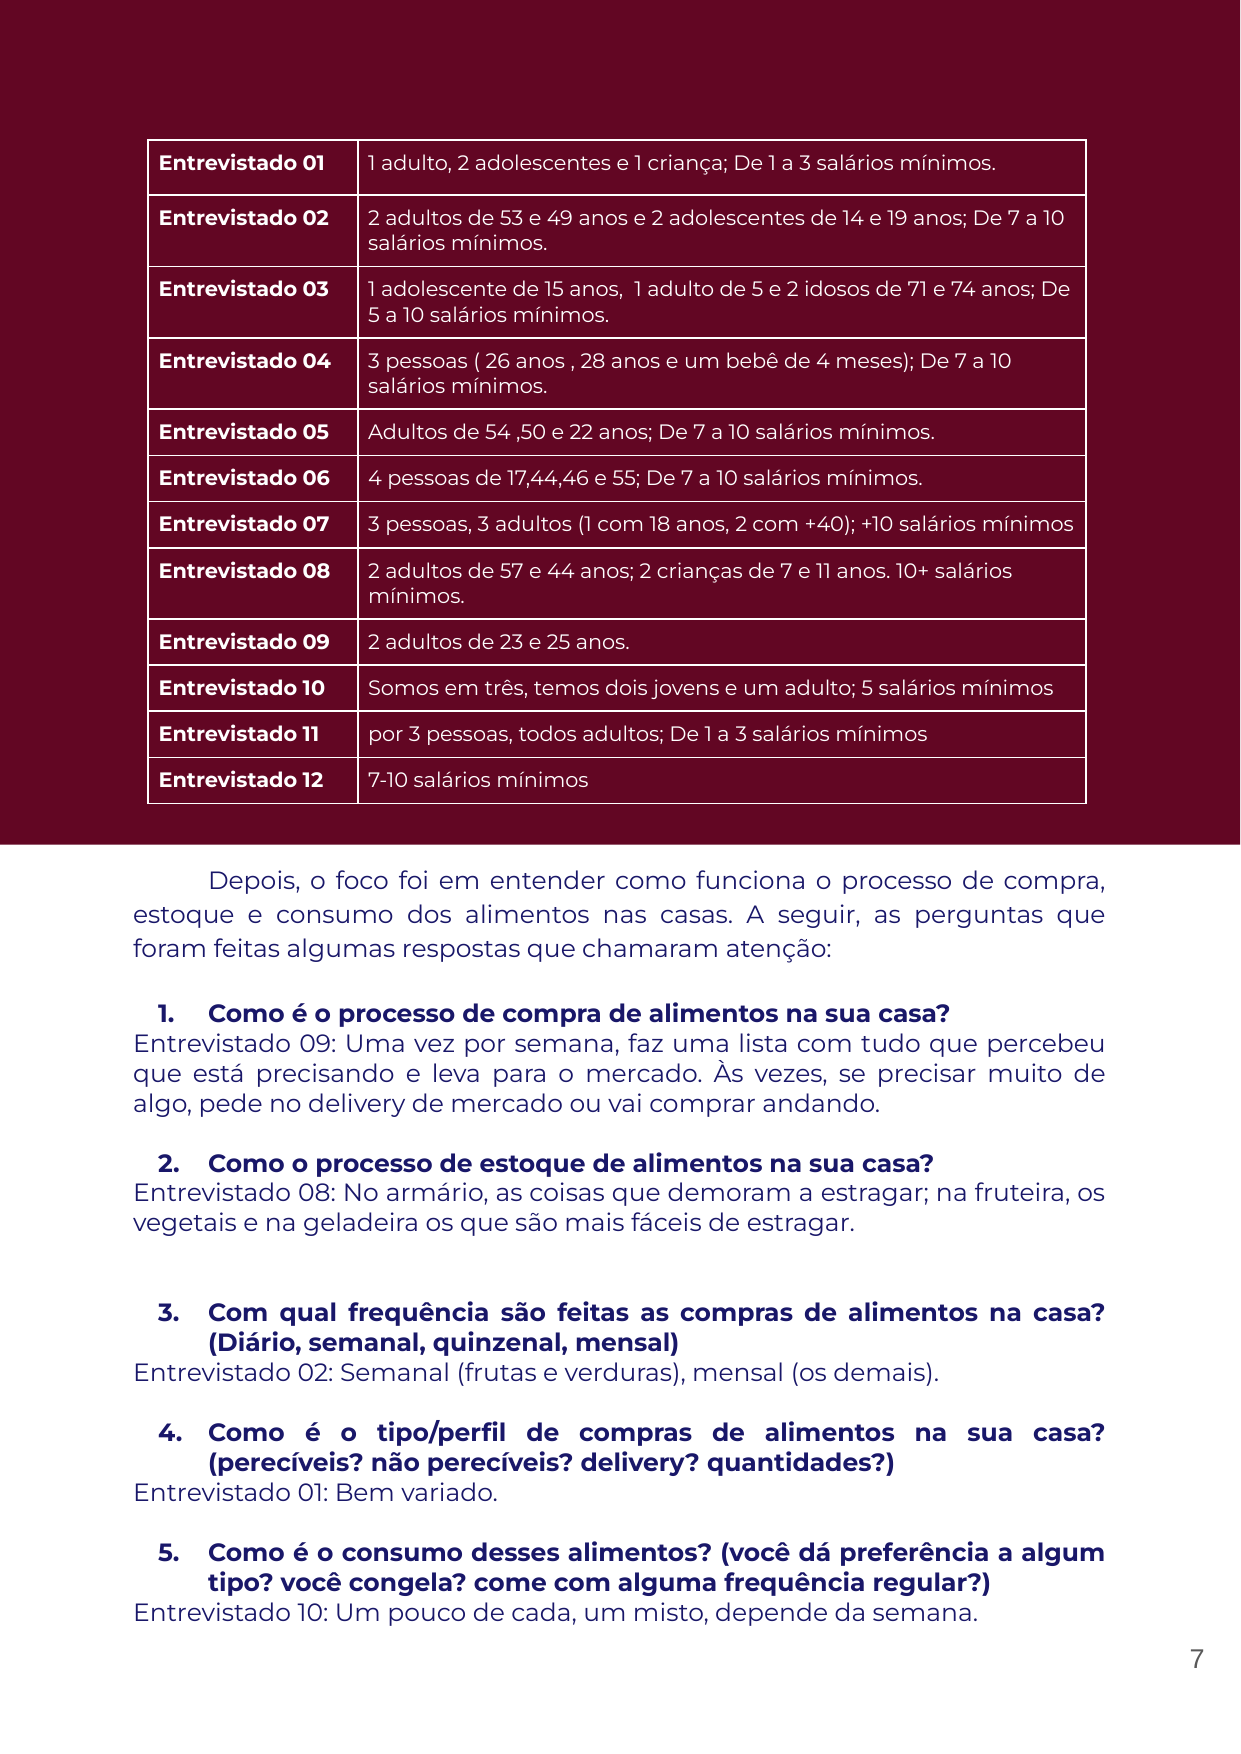

| Entrevistado 01 | 1 adulto, 2 adolescentes e 1 criança; De 1 a 3 salários mínimos. |
| --- | --- |
| Entrevistado 02 | 2 adultos de 53 e 49 anos e 2 adolescentes de 14 e 19 anos; De 7 a 10 salários mínimos. |
| Entrevistado 03 | 1 adolescente de 15 anos, 1 adulto de 5 e 2 idosos de 71 e 74 anos; De 5 a 10 salários mínimos. |
| Entrevistado 04 | 3 pessoas ( 26 anos , 28 anos e um bebê de 4 meses); De 7 a 10 salários mínimos. |
| Entrevistado 05 | Adultos de 54 ,50 e 22 anos; De 7 a 10 salários mínimos. |
| Entrevistado 06 | 4 pessoas de 17,44,46 e 55; De 7 a 10 salários mínimos. |
| Entrevistado 07 | 3 pessoas, 3 adultos (1 com 18 anos, 2 com +40); +10 salários mínimos |
| Entrevistado 08 | 2 adultos de 57 e 44 anos; 2 crianças de 7 e 11 anos. 10+ salários mínimos. |
| Entrevistado 09 | 2 adultos de 23 e 25 anos. |
| Entrevistado 10 | Somos em três, temos dois jovens e um adulto; 5 salários mínimos |
| Entrevistado 11 | por 3 pessoas, todos adultos; De 1 a 3 salários mínimos |
| Entrevistado 12 | 7-10 salários mínimos |

Depois, o foco foi em entender como funciona o processo de compra, estoque e consumo dos alimentos nas casas. A seguir, as perguntas que foram feitas algumas respostas que chamaram atenção:

Como é o processo de compra de alimentos na sua casa?
Entrevistado 09: Uma vez por semana, faz uma lista com tudo que percebeu que está precisando e leva para o mercado. Às vezes, se precisar muito de algo, pede no delivery de mercado ou vai comprar andando.

Como o processo de estoque de alimentos na sua casa?
Entrevistado 08: No armário, as coisas que demoram a estragar; na fruteira, os vegetais e na geladeira os que são mais fáceis de estragar.

Com qual frequência são feitas as compras de alimentos na casa?(Diário, semanal, quinzenal, mensal)
Entrevistado 02: Semanal (frutas e verduras), mensal (os demais).

Como é o tipo/perfil de compras de alimentos na sua casa? (perecíveis? não perecíveis? delivery? quantidades?)
Entrevistado 01: Bem variado.

Como é o consumo desses alimentos? (você dá preferência a algum tipo? você congela? come com alguma frequência regular?)
Entrevistado 10: Um pouco de cada, um misto, depende da semana.

7